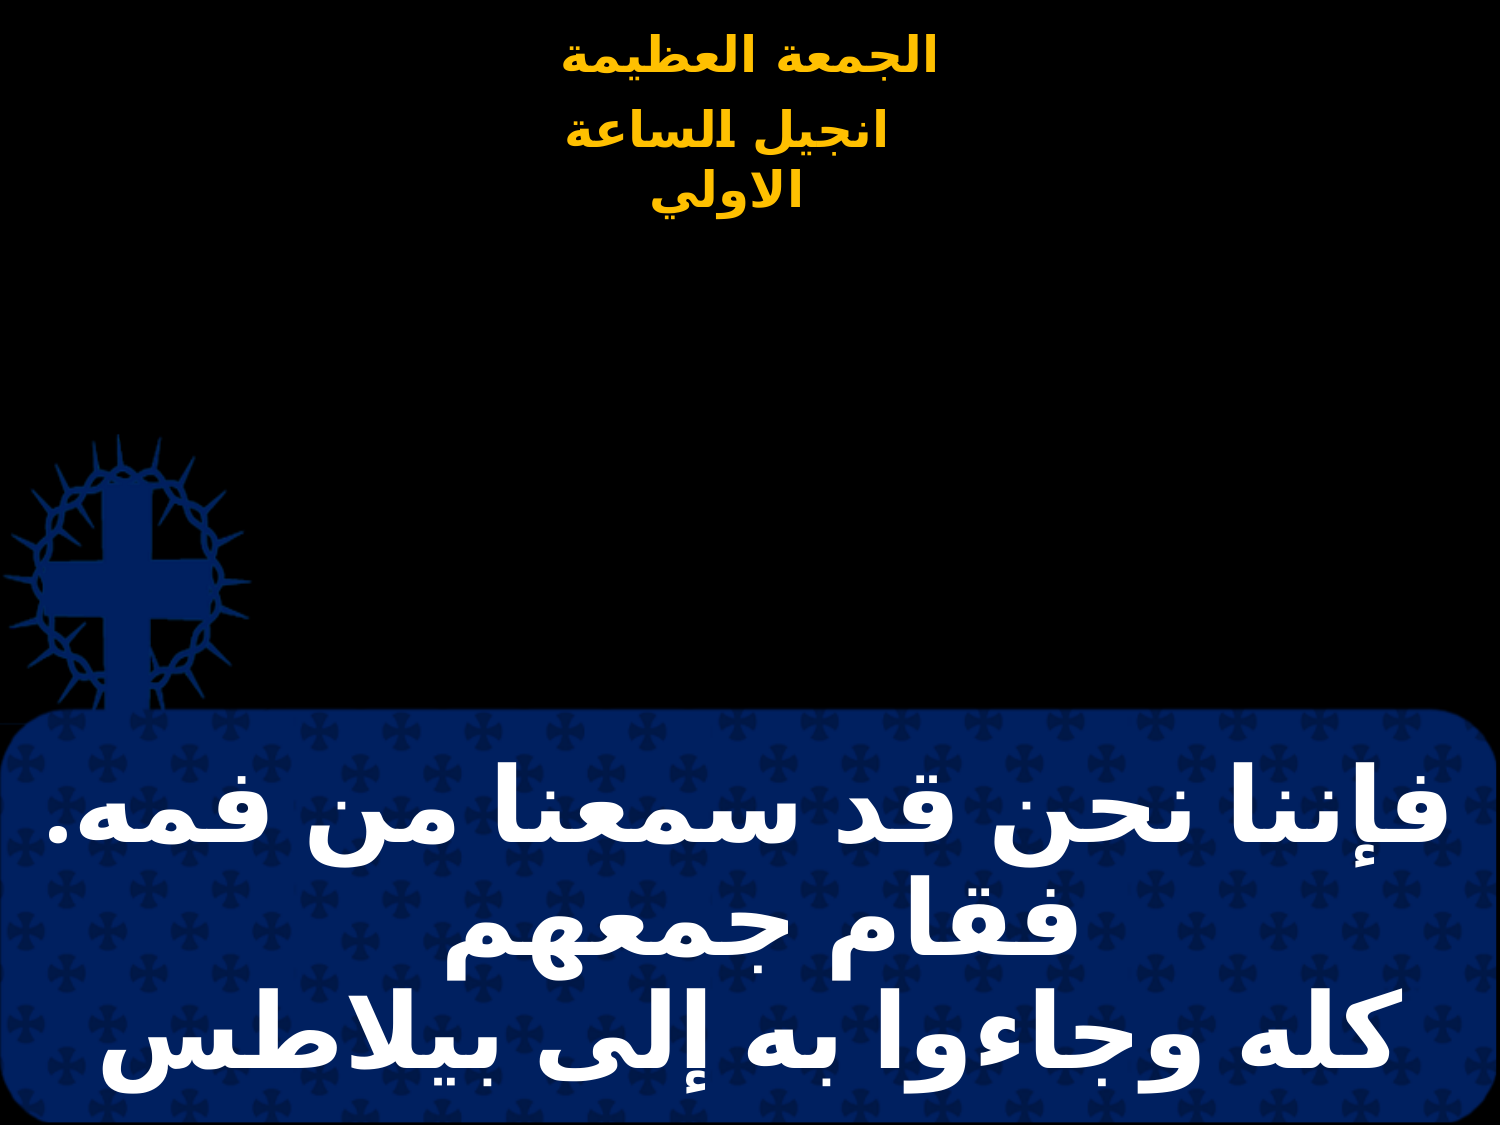

# فإننا نحن قد سمعنا من فمه. فقام جمعهم كله وجاءوا به إلى بيلاطس